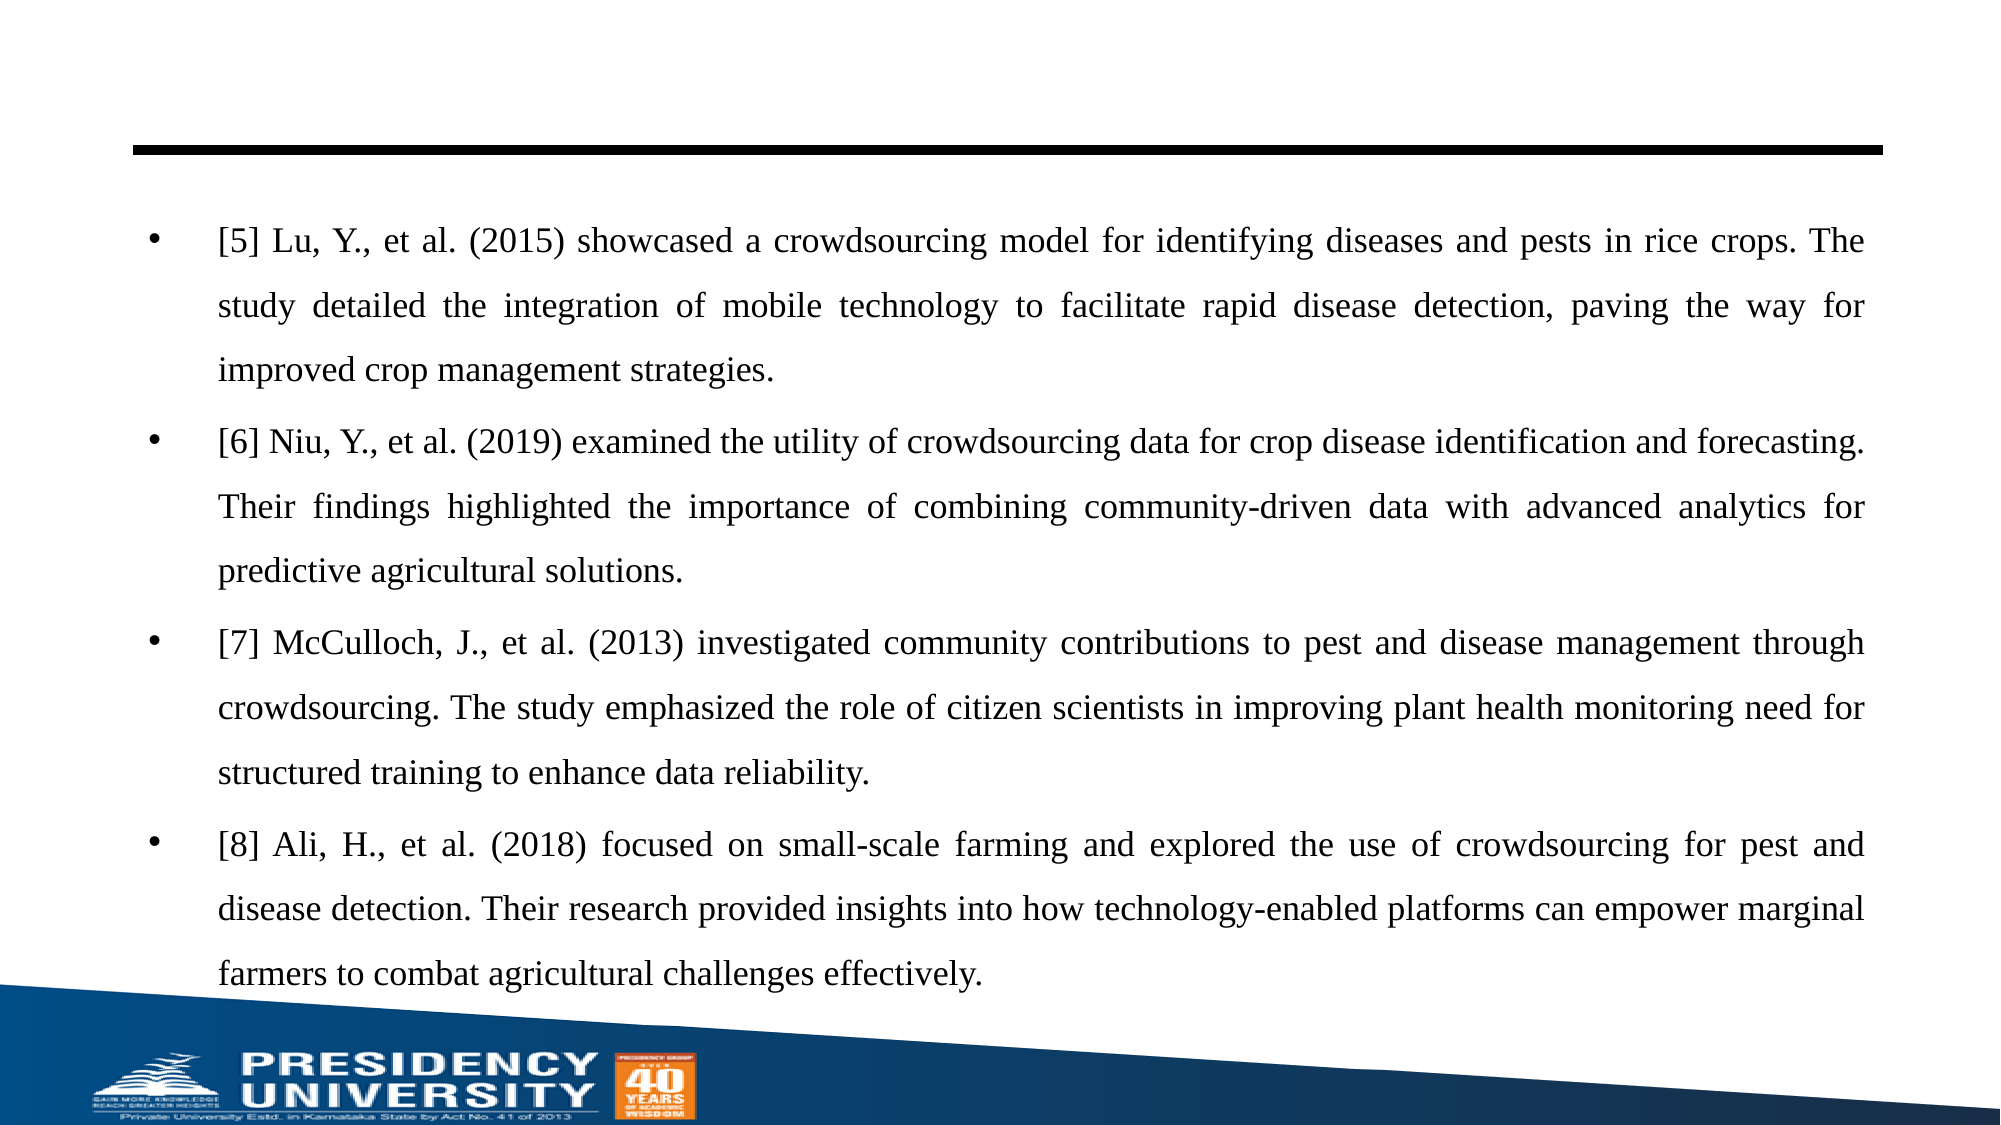

[5] Lu, Y., et al. (2015) showcased a crowdsourcing model for identifying diseases and pests in rice crops. The study detailed the integration of mobile technology to facilitate rapid disease detection, paving the way for improved crop management strategies.
[6] Niu, Y., et al. (2019) examined the utility of crowdsourcing data for crop disease identification and forecasting. Their findings highlighted the importance of combining community-driven data with advanced analytics for predictive agricultural solutions.
[7] McCulloch, J., et al. (2013) investigated community contributions to pest and disease management through crowdsourcing. The study emphasized the role of citizen scientists in improving plant health monitoring need for structured training to enhance data reliability.
[8] Ali, H., et al. (2018) focused on small-scale farming and explored the use of crowdsourcing for pest and disease detection. Their research provided insights into how technology-enabled platforms can empower marginal farmers to combat agricultural challenges effectively.